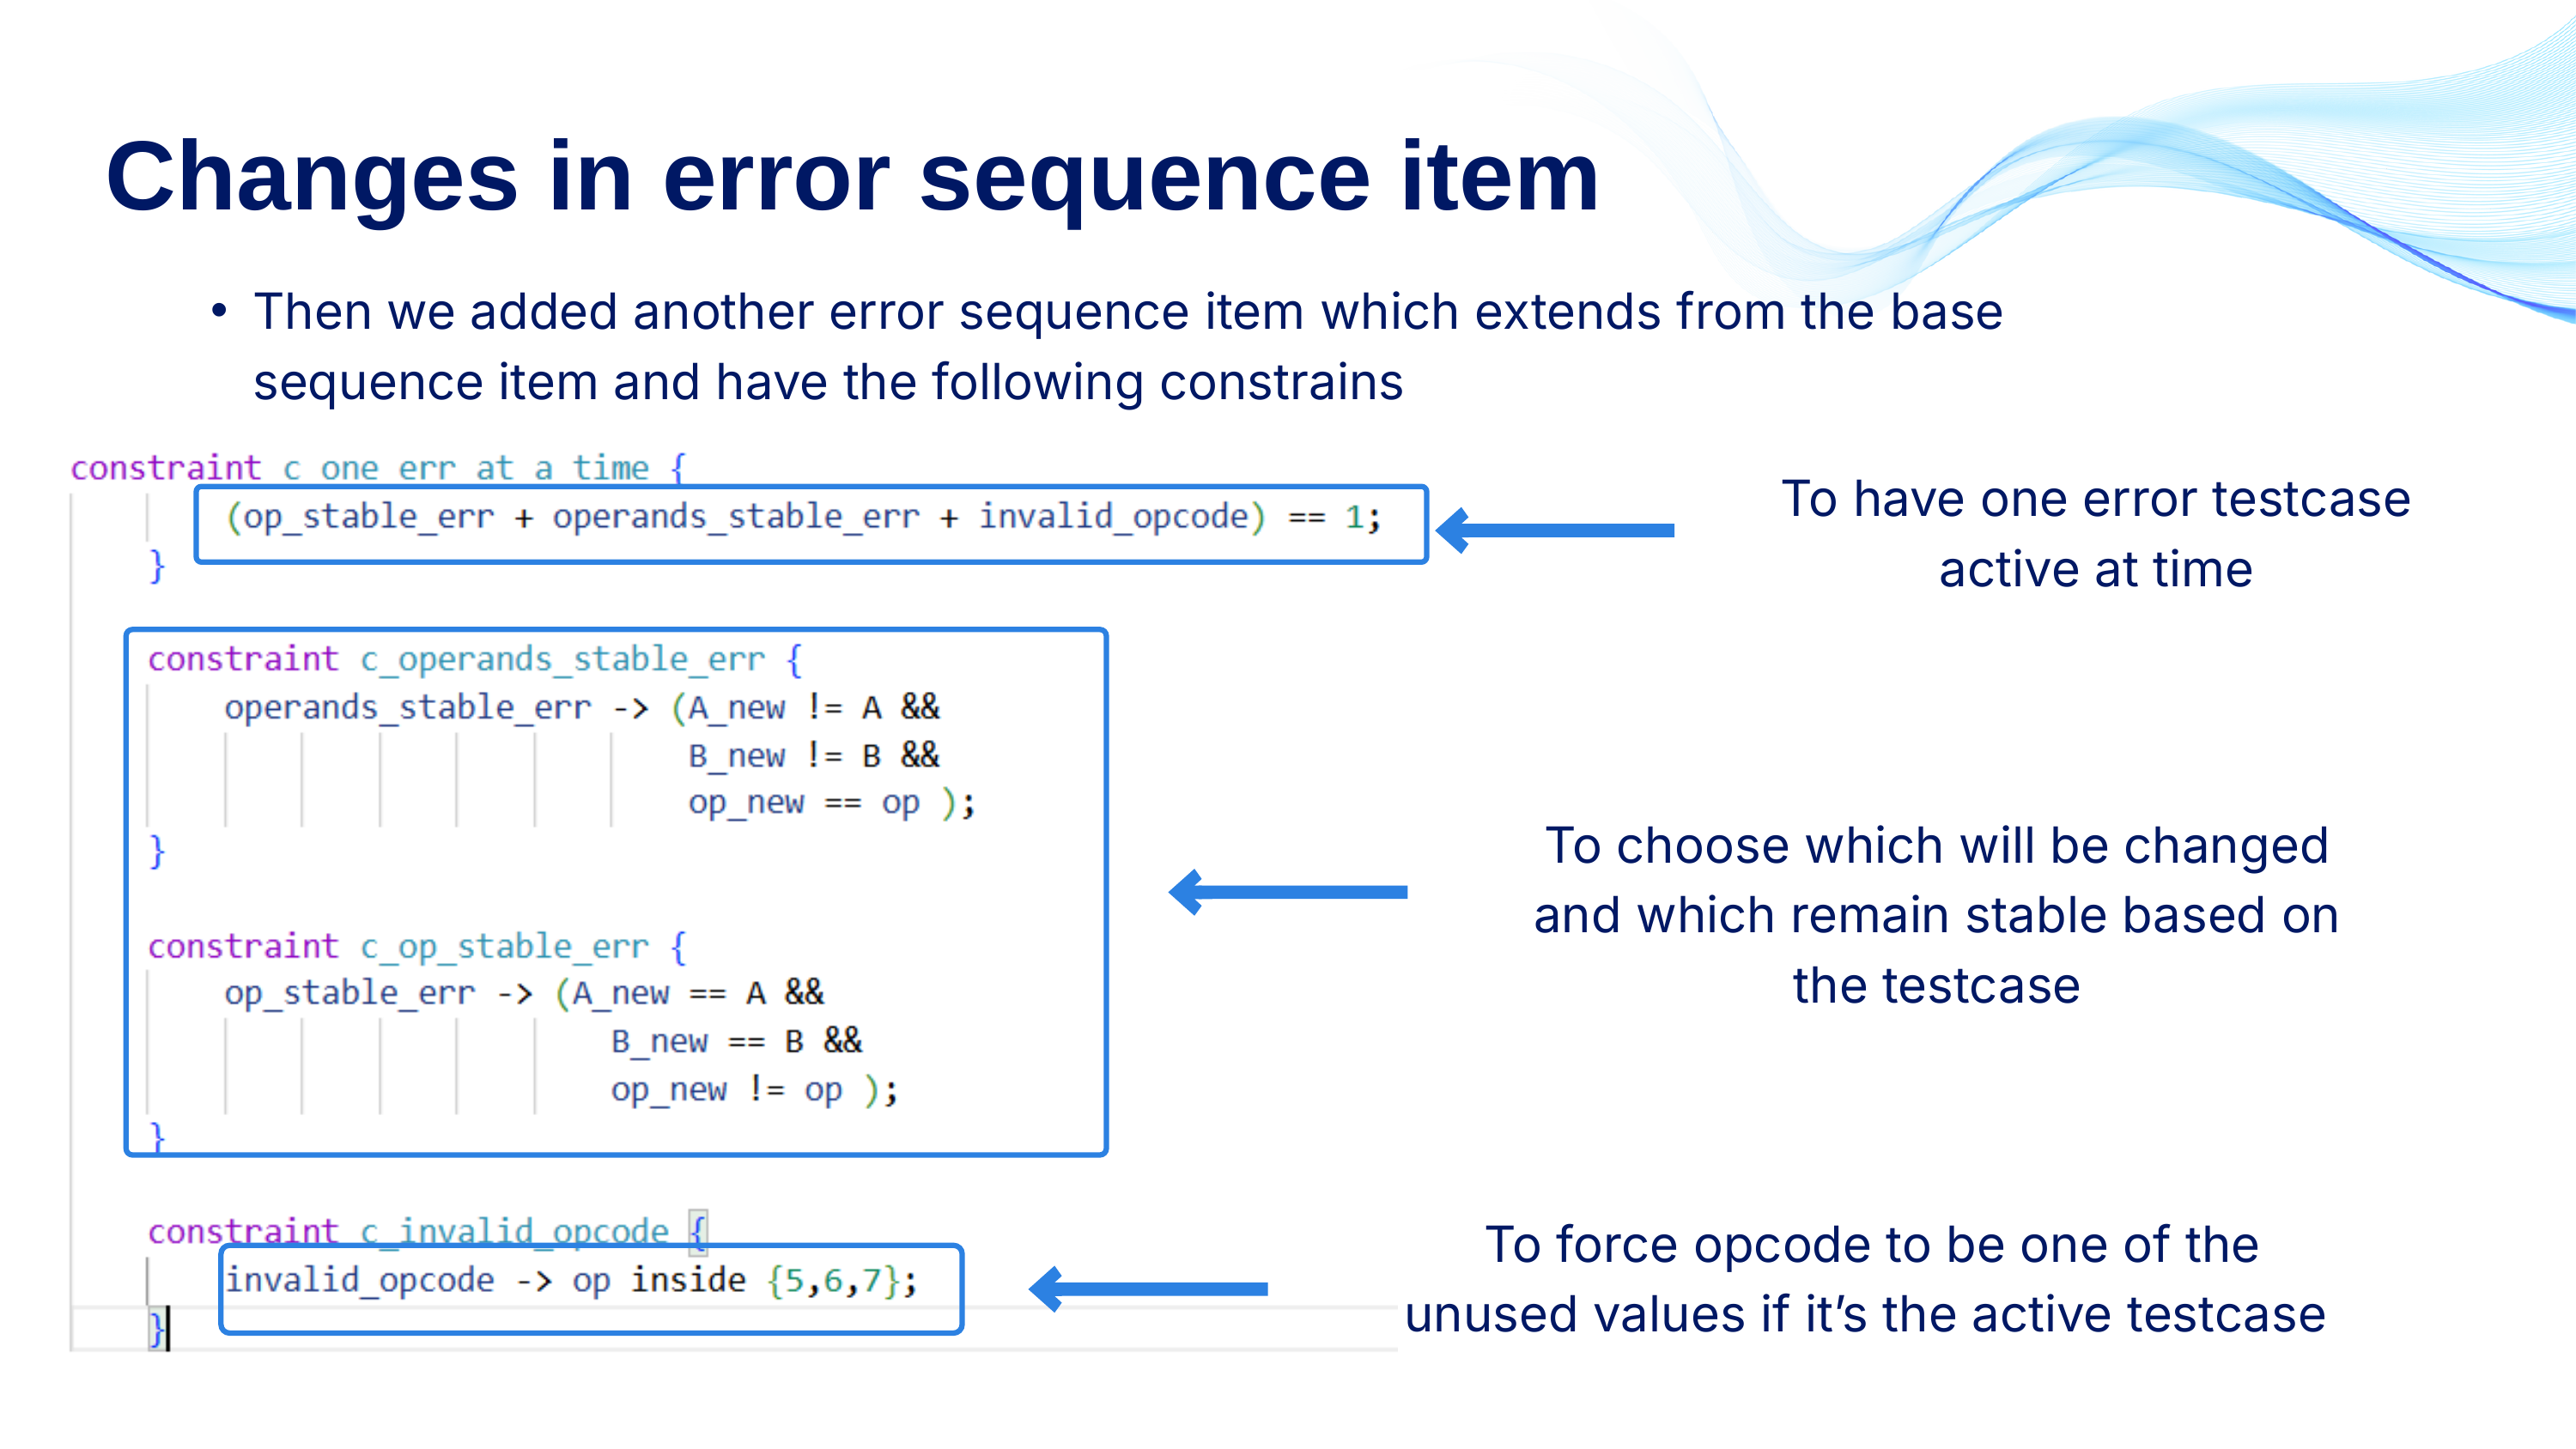

Changes in error sequence item
Then we added another error sequence item which extends from the base sequence item and have the following constrains

To have one error testcase active at time

To choose which will be changed and which remain stable based on the testcase

To force opcode to be one of the unused values if it’s the active testcase